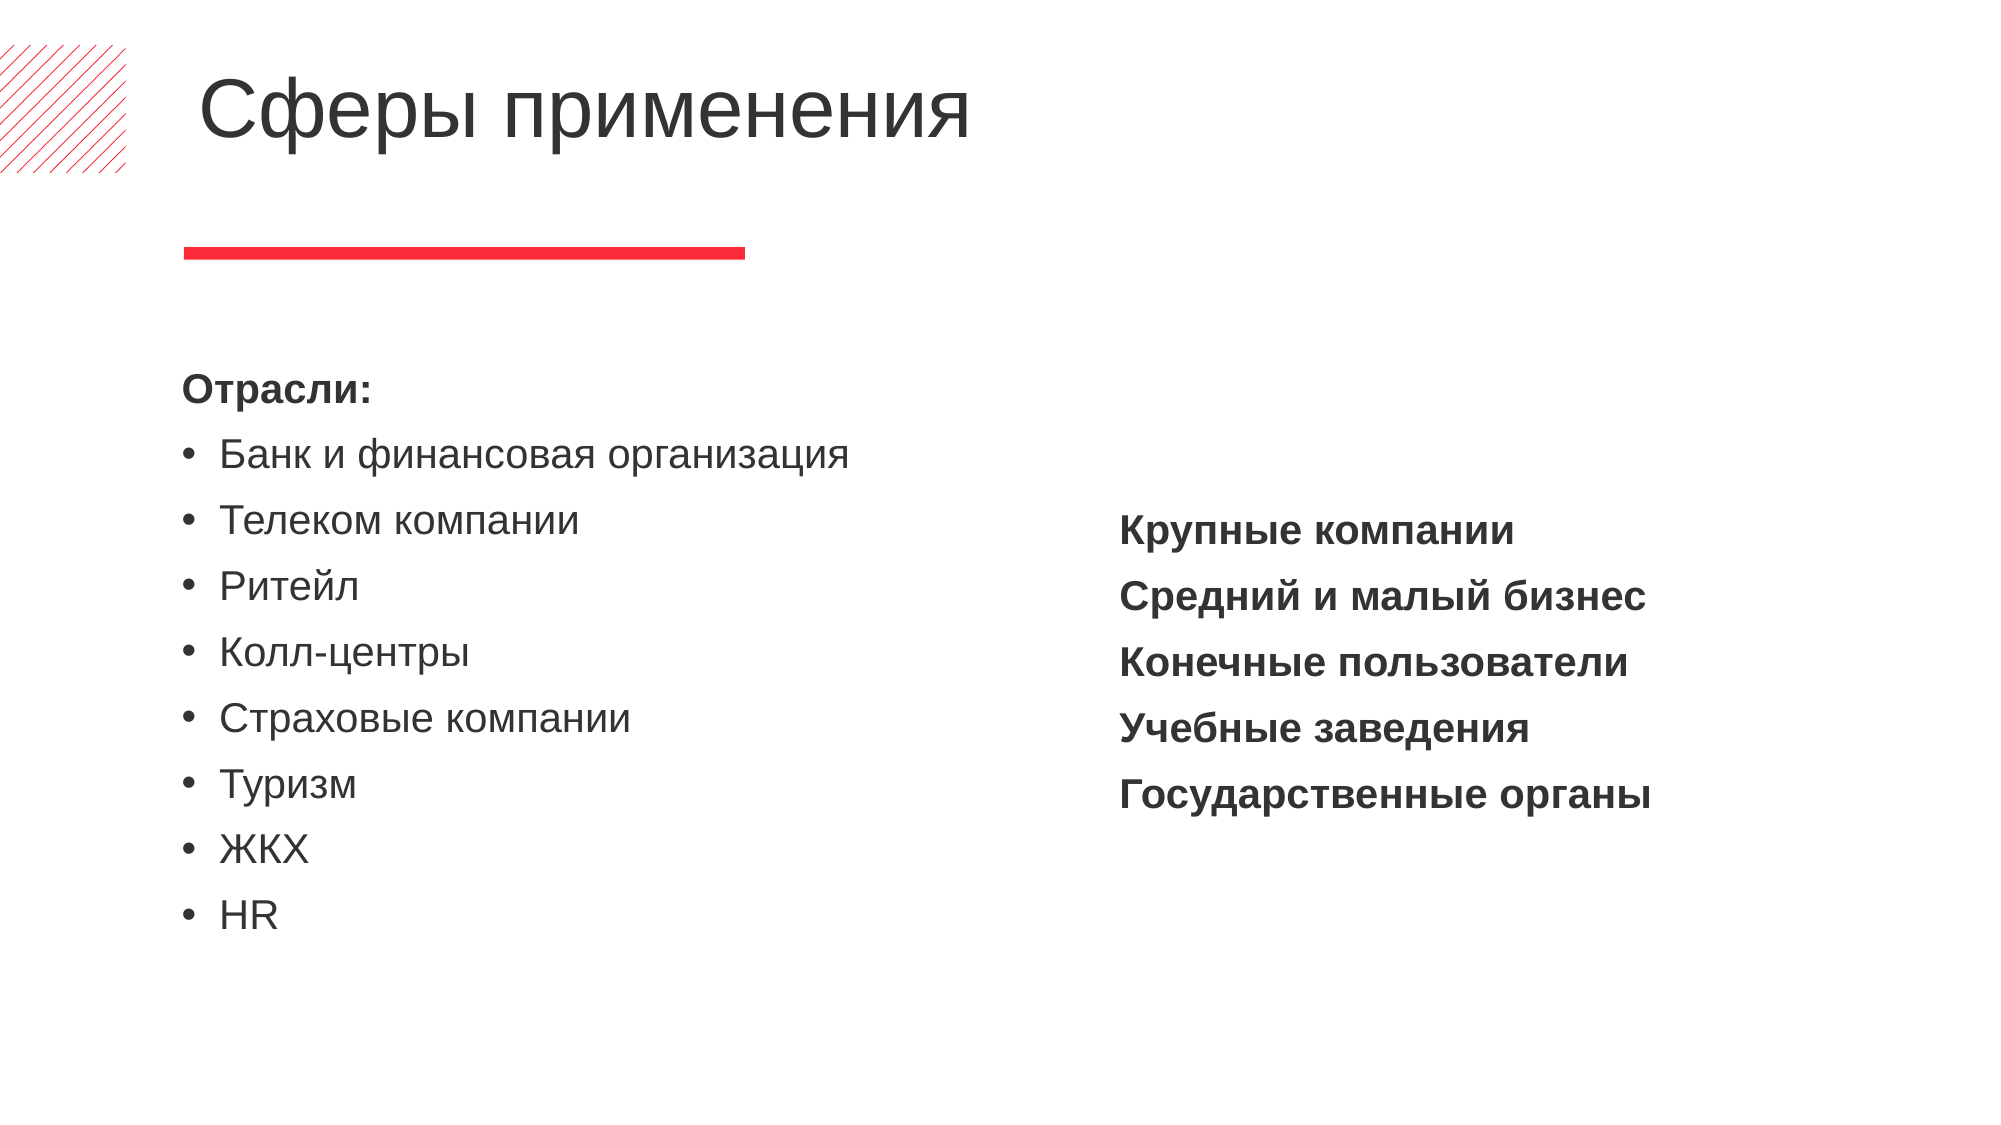

Сферы применения

Отрасли:
Банк и финансовая организация
Телеком компании
Ритейл
Колл-центры
Страховые компании
Туризм
ЖКХ
HR

Крупные компании
Средний и малый бизнес
Конечные пользователи
Учебные заведения
Государственные органы